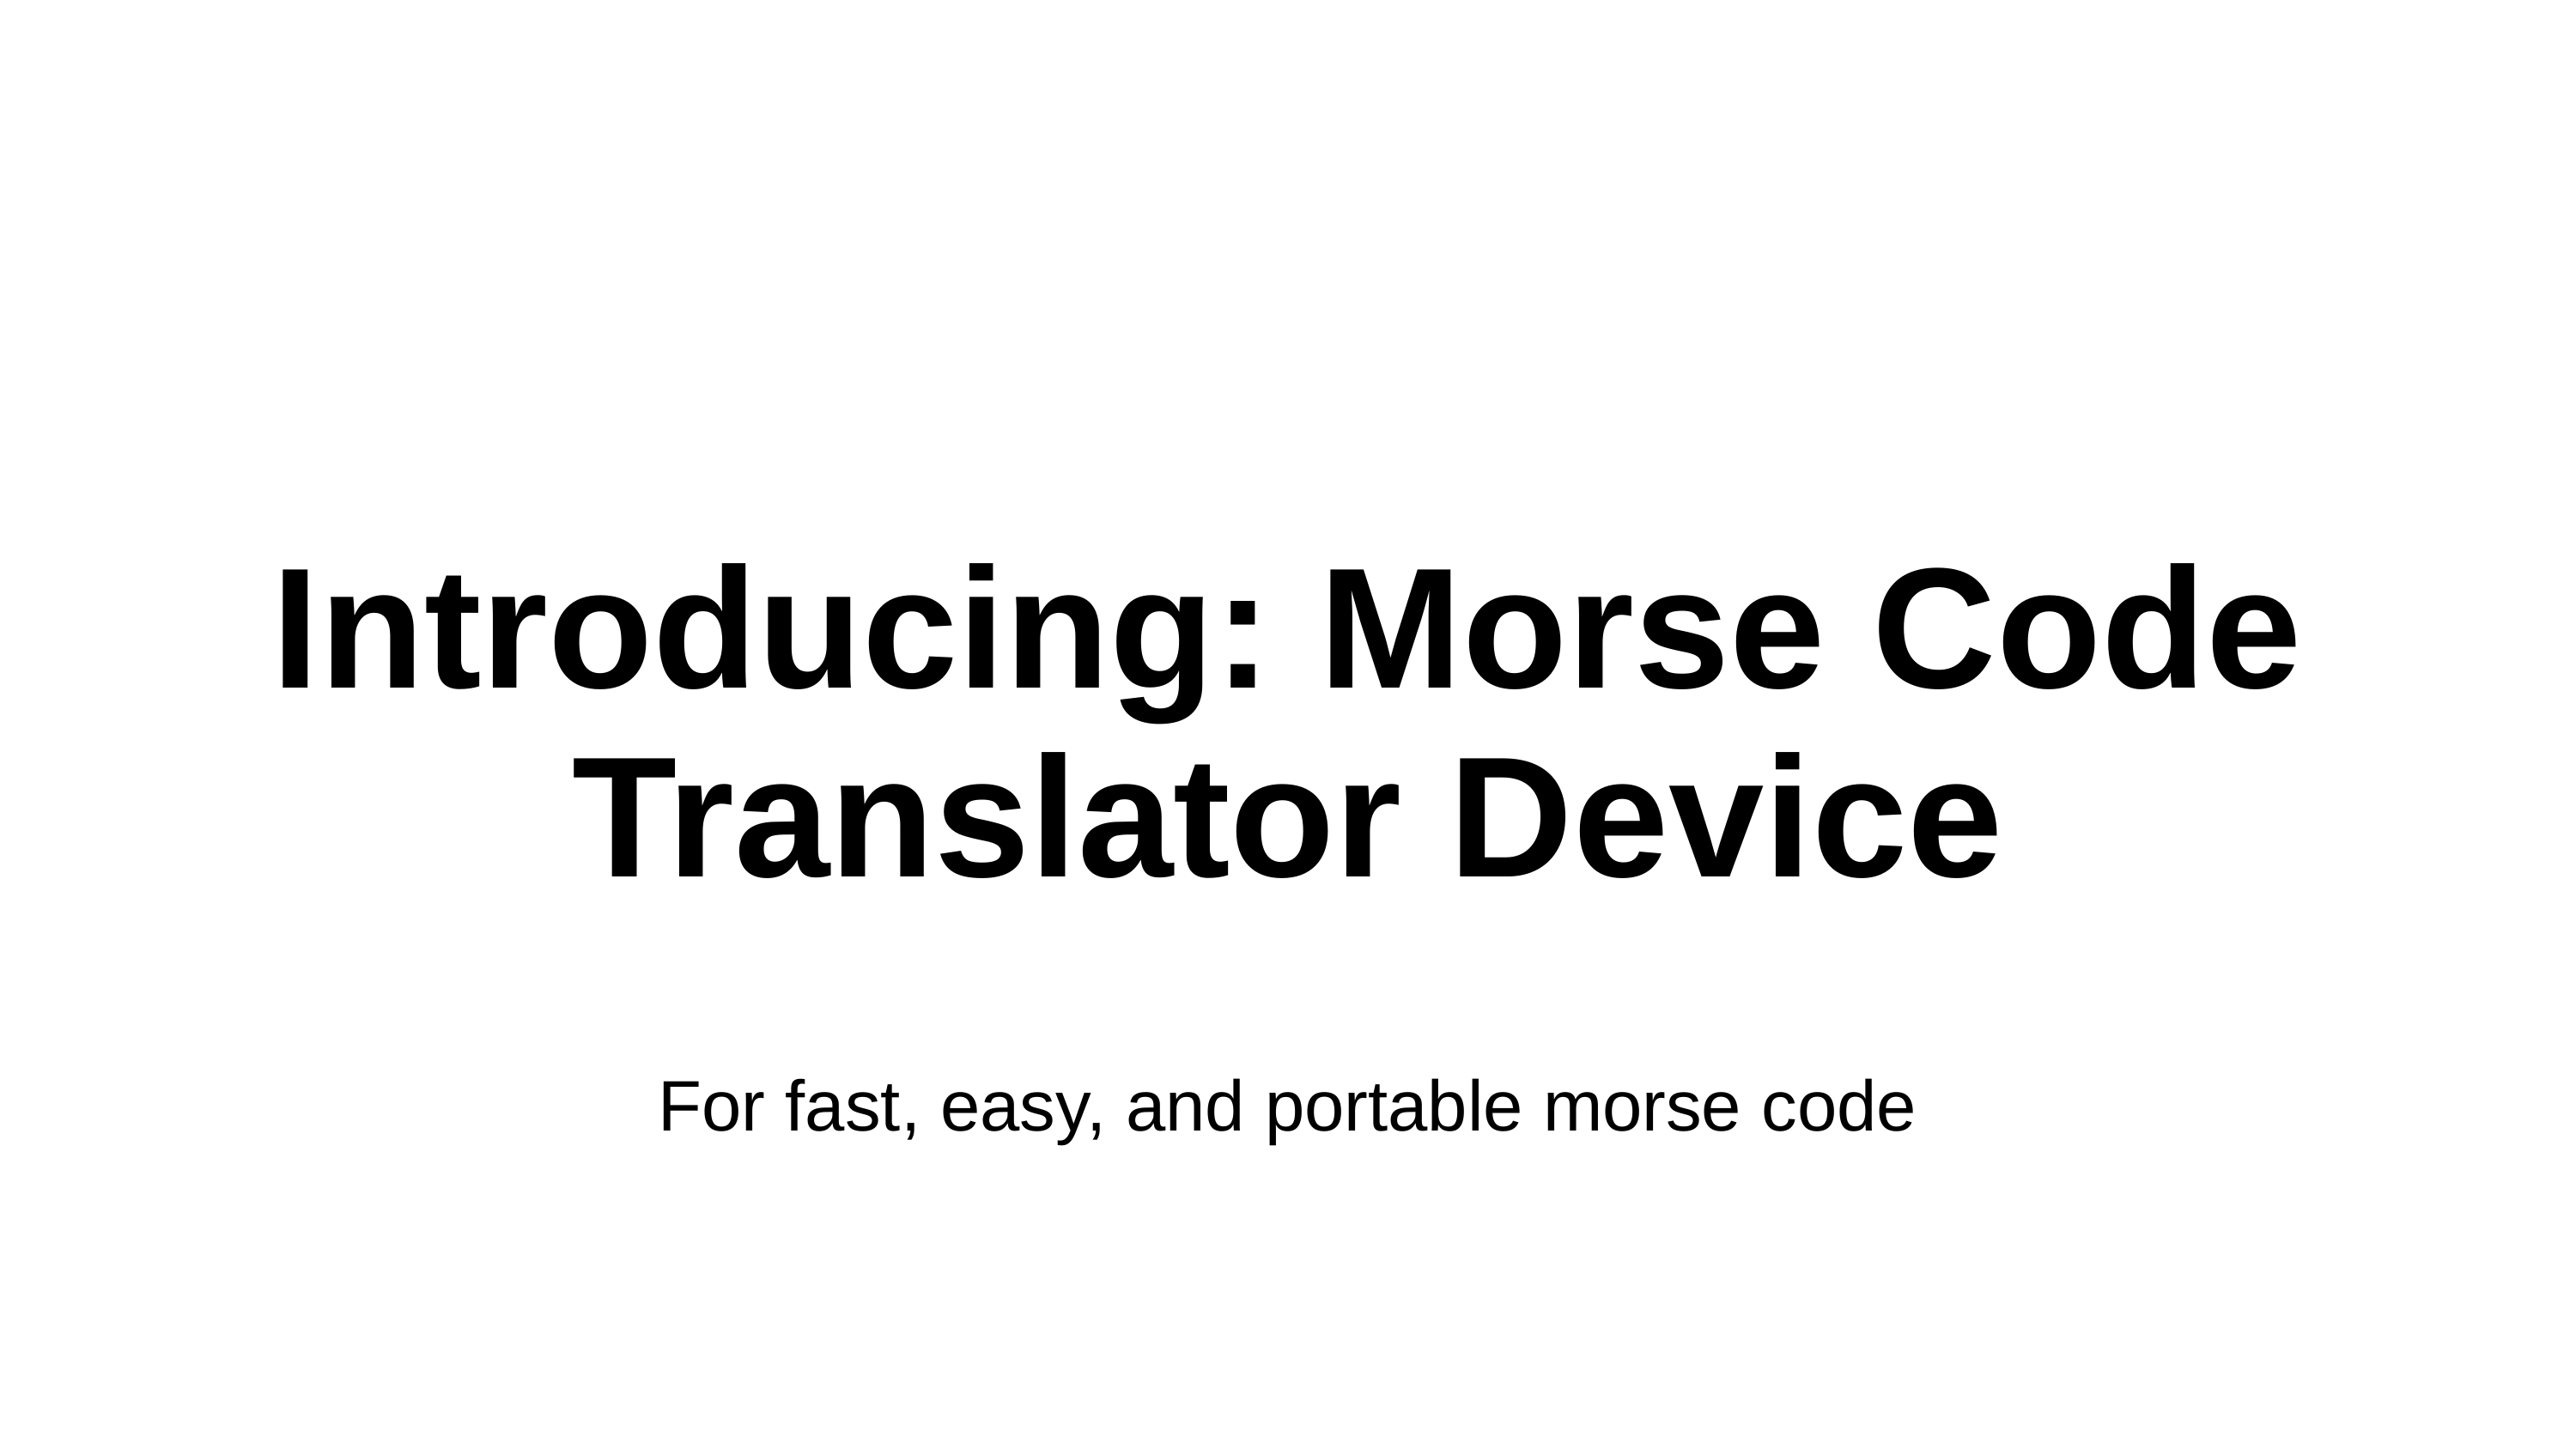

Introducing: Morse Code Translator Device
For fast, easy, and portable morse code